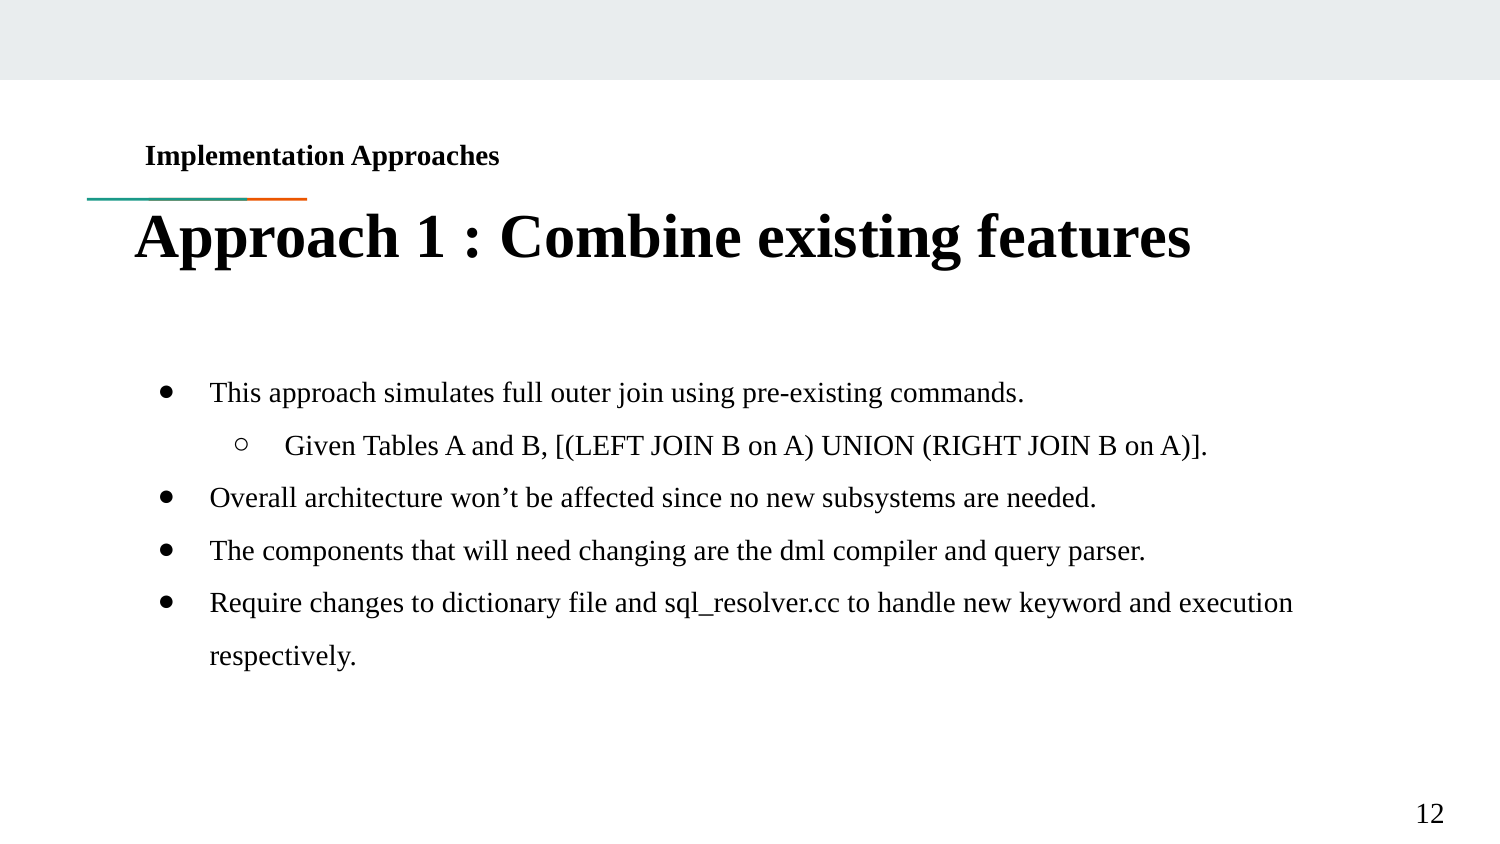

Implementation Approaches
# Approach 1 : Combine existing features
This approach simulates full outer join using pre-existing commands.
Given Tables A and B, [(LEFT JOIN B on A) UNION (RIGHT JOIN B on A)].
Overall architecture won’t be affected since no new subsystems are needed.
The components that will need changing are the dml compiler and query parser.
Require changes to dictionary file and sql_resolver.cc to handle new keyword and execution respectively.
12